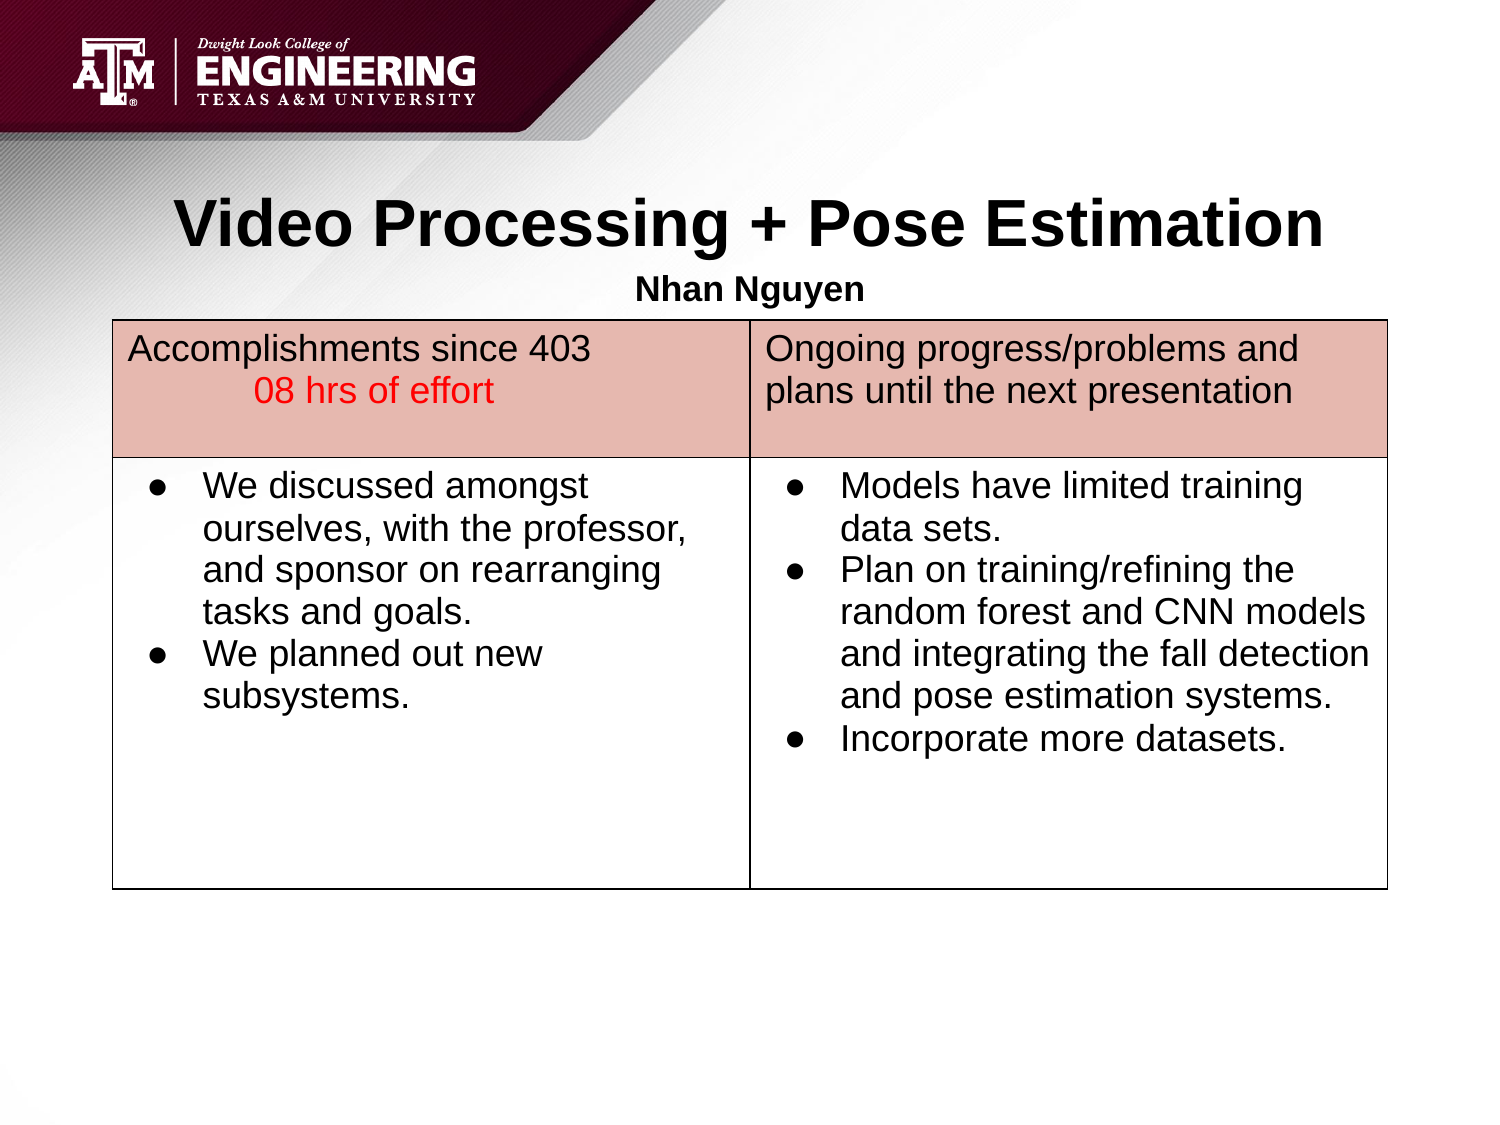

# Video Processing + Pose Estimation
Nhan Nguyen
| Accomplishments since 403 08 hrs of effort | Ongoing progress/problems and plans until the next presentation |
| --- | --- |
| We discussed amongst ourselves, with the professor, and sponsor on rearranging tasks and goals. We planned out new subsystems. | Models have limited training data sets. Plan on training/refining the random forest and CNN models and integrating the fall detection and pose estimation systems. Incorporate more datasets. |